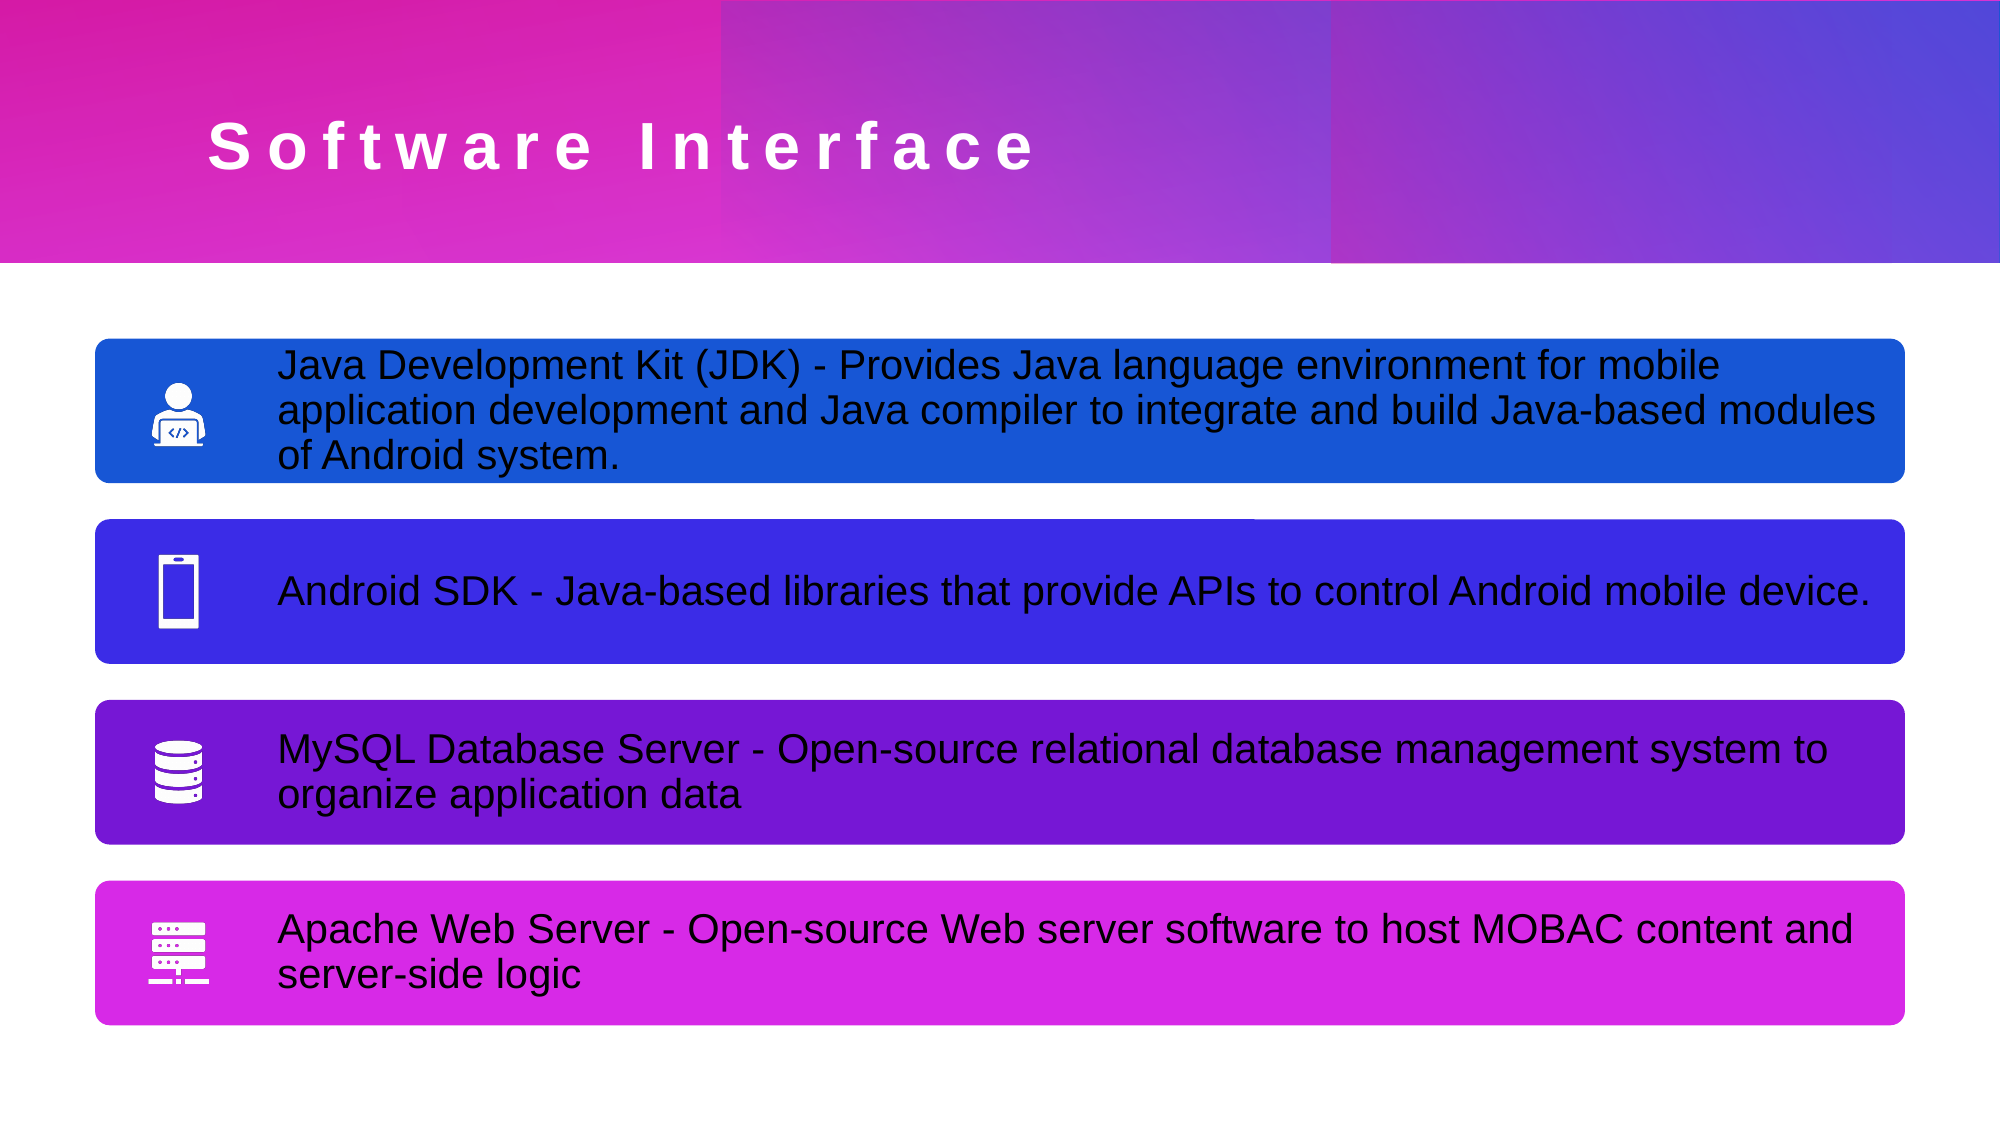

# Software Interface
Java Development Kit (JDK) - Provides Java language environment for mobile application development and Java compiler to integrate and build Java-based modules of Android system.
Android SDK - Java-based libraries that provide APIs to control Android mobile device.
MySQL Database Server - Open-source relational database management system to organize application data
Apache Web Server - Open-source Web server software to host MOBAC content and server-side logic